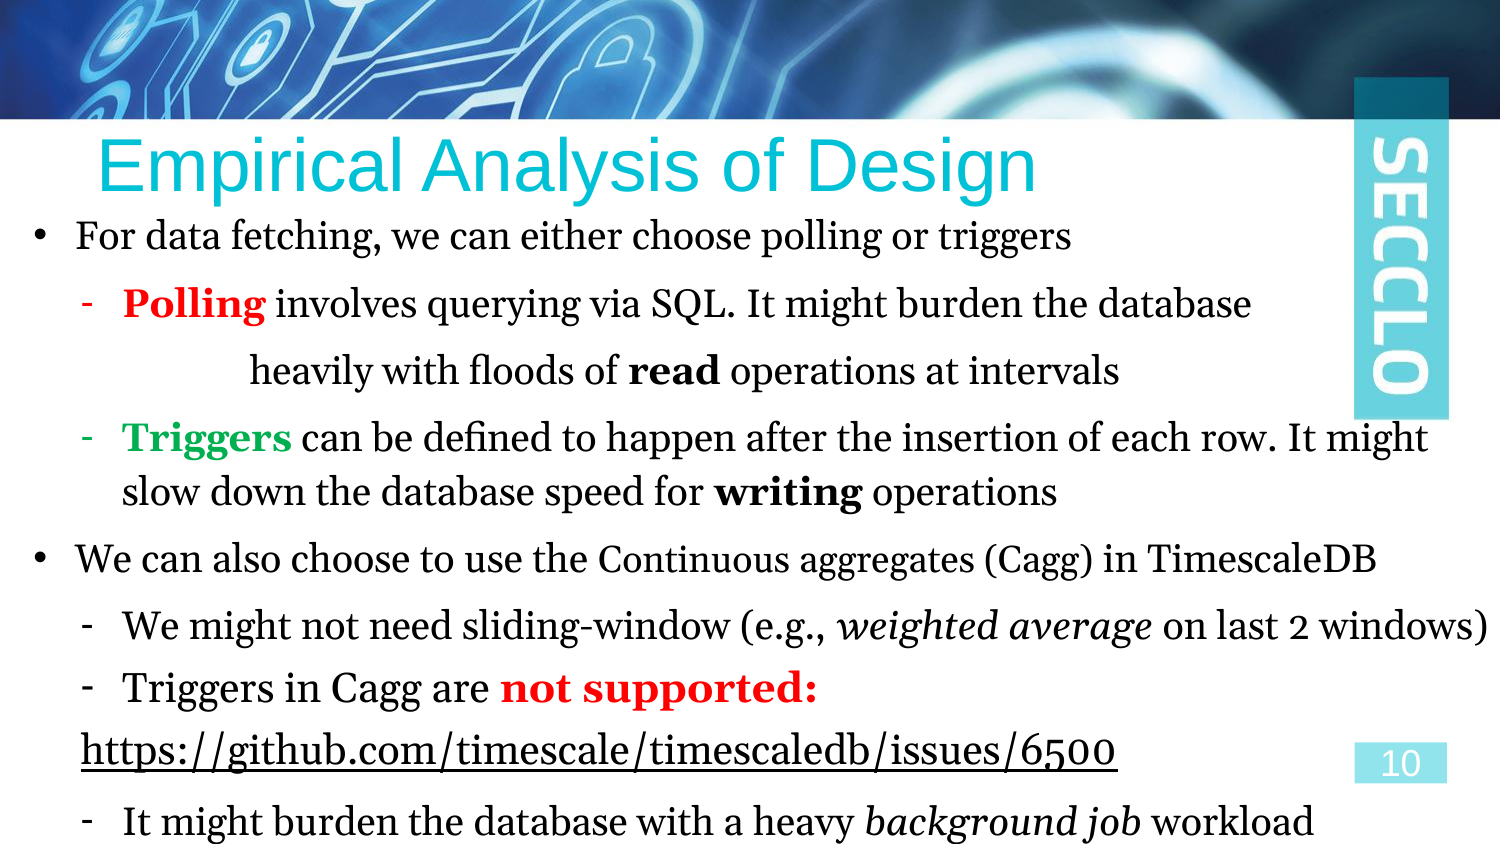

# Empirical Analysis of Design
For data fetching, we can either choose polling or triggers
Polling involves querying via SQL. It might burden the database
	  heavily with floods of read operations at intervals
Triggers can be defined to happen after the insertion of each row. It might slow down the database speed for writing operations
We can also choose to use the Continuous aggregates (Cagg) in TimescaleDB
We might not need sliding-window (e.g., weighted average on last 2 windows)
Triggers in Cagg are not supported:
https://github.com/timescale/timescaledb/issues/6500
It might burden the database with a heavy background job workload